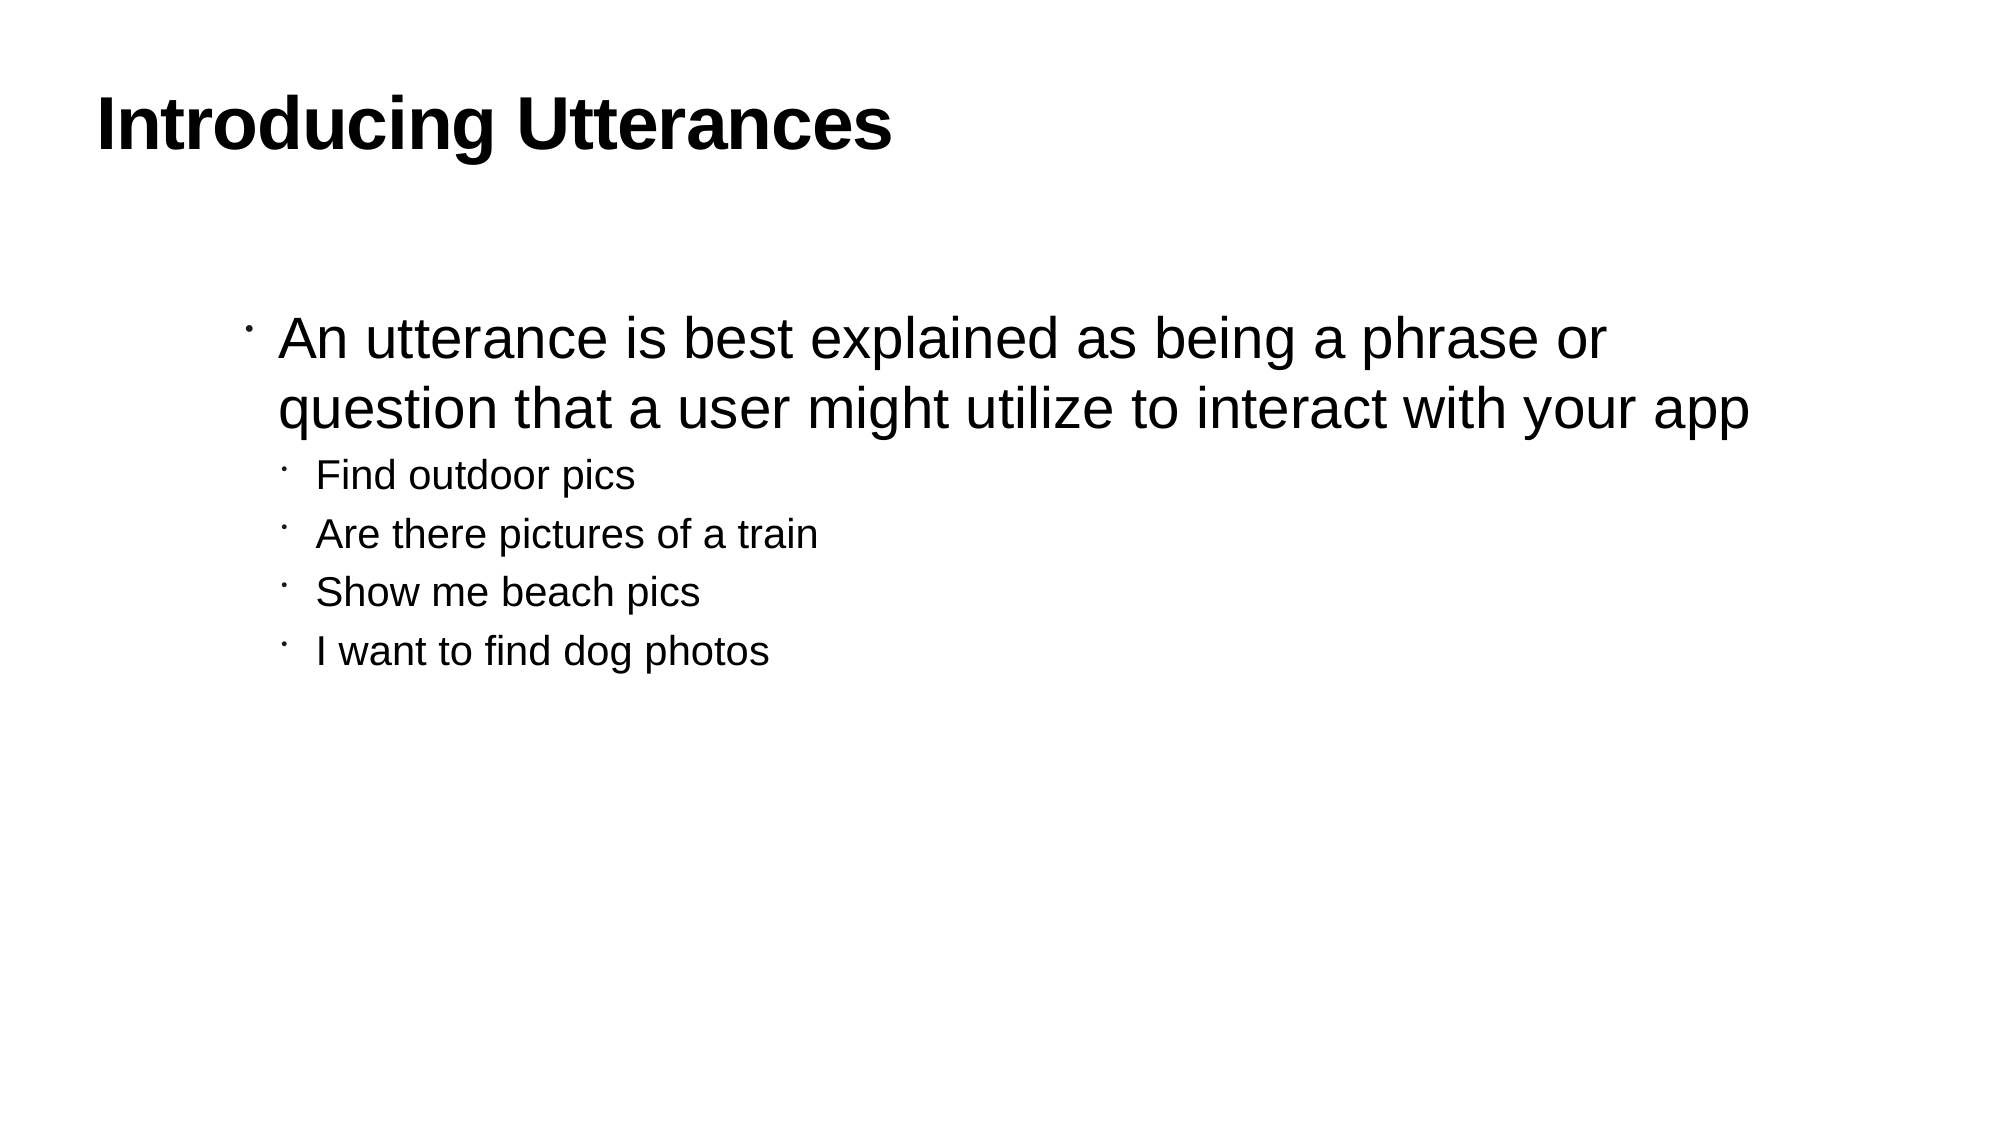

# Introducing Utterances
An utterance is best explained as being a phrase or question that a user might utilize to interact with your app
Find outdoor pics
Are there pictures of a train
Show me beach pics
I want to find dog photos